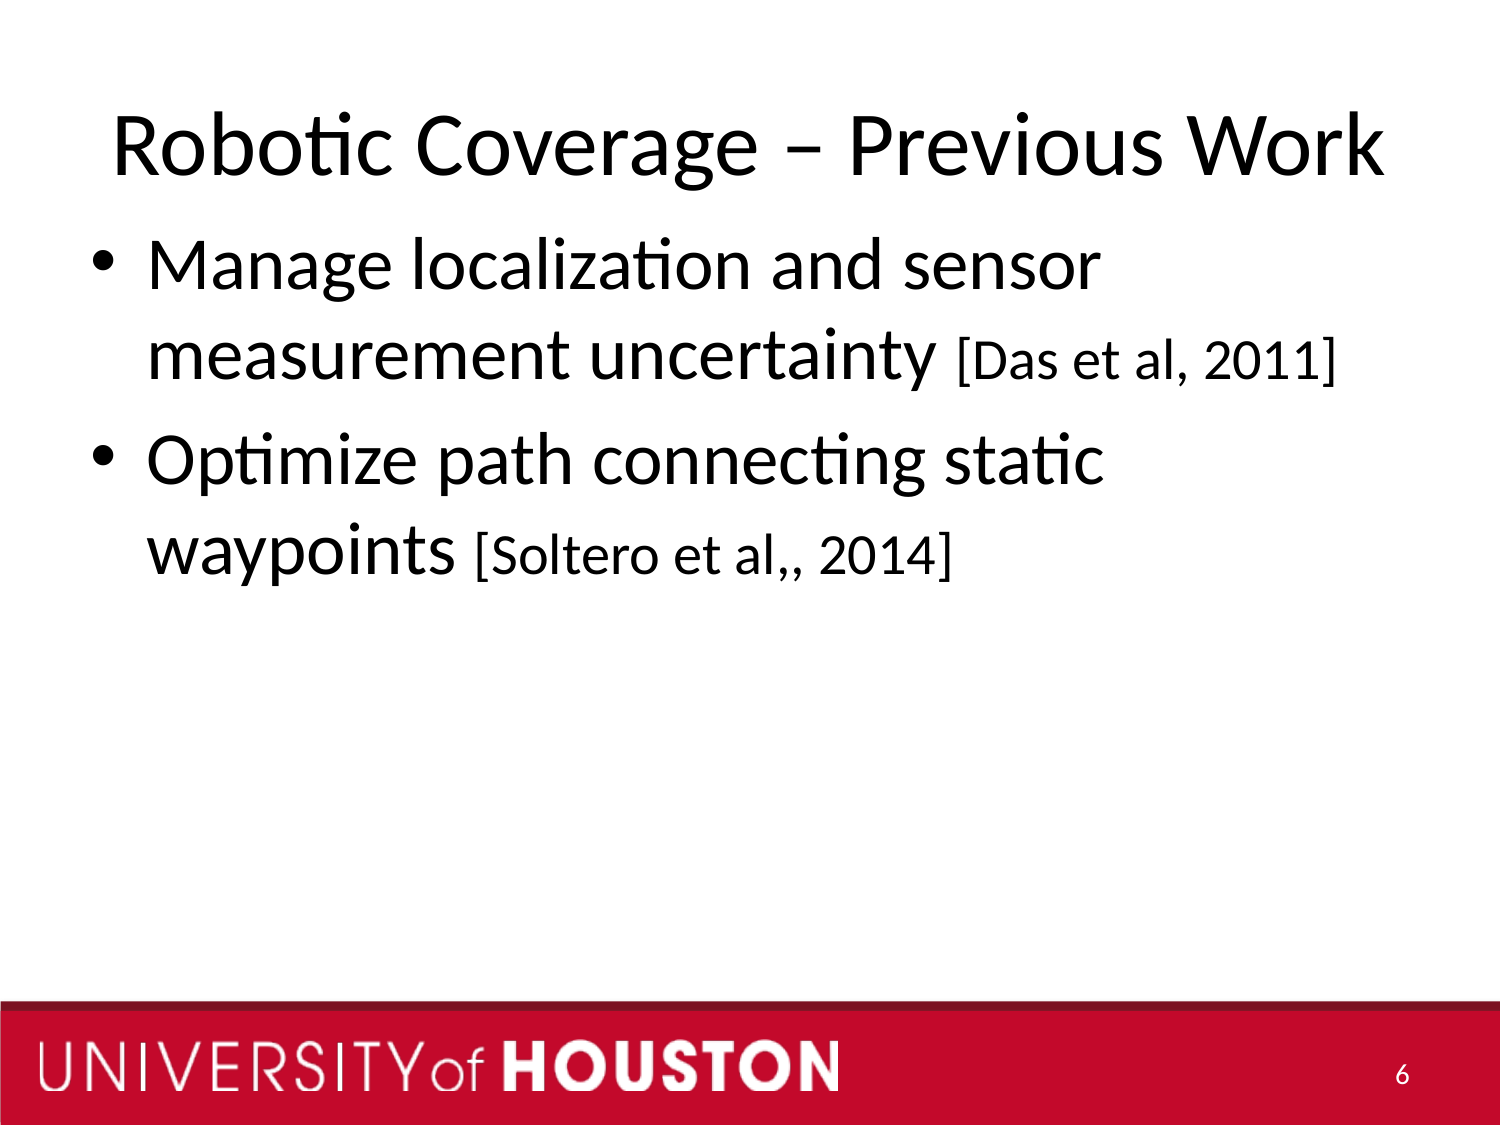

# Robotic Coverage – Previous Work
Manage localization and sensor measurement uncertainty [Das et al, 2011]
Optimize path connecting static waypoints [Soltero et al,, 2014]
6